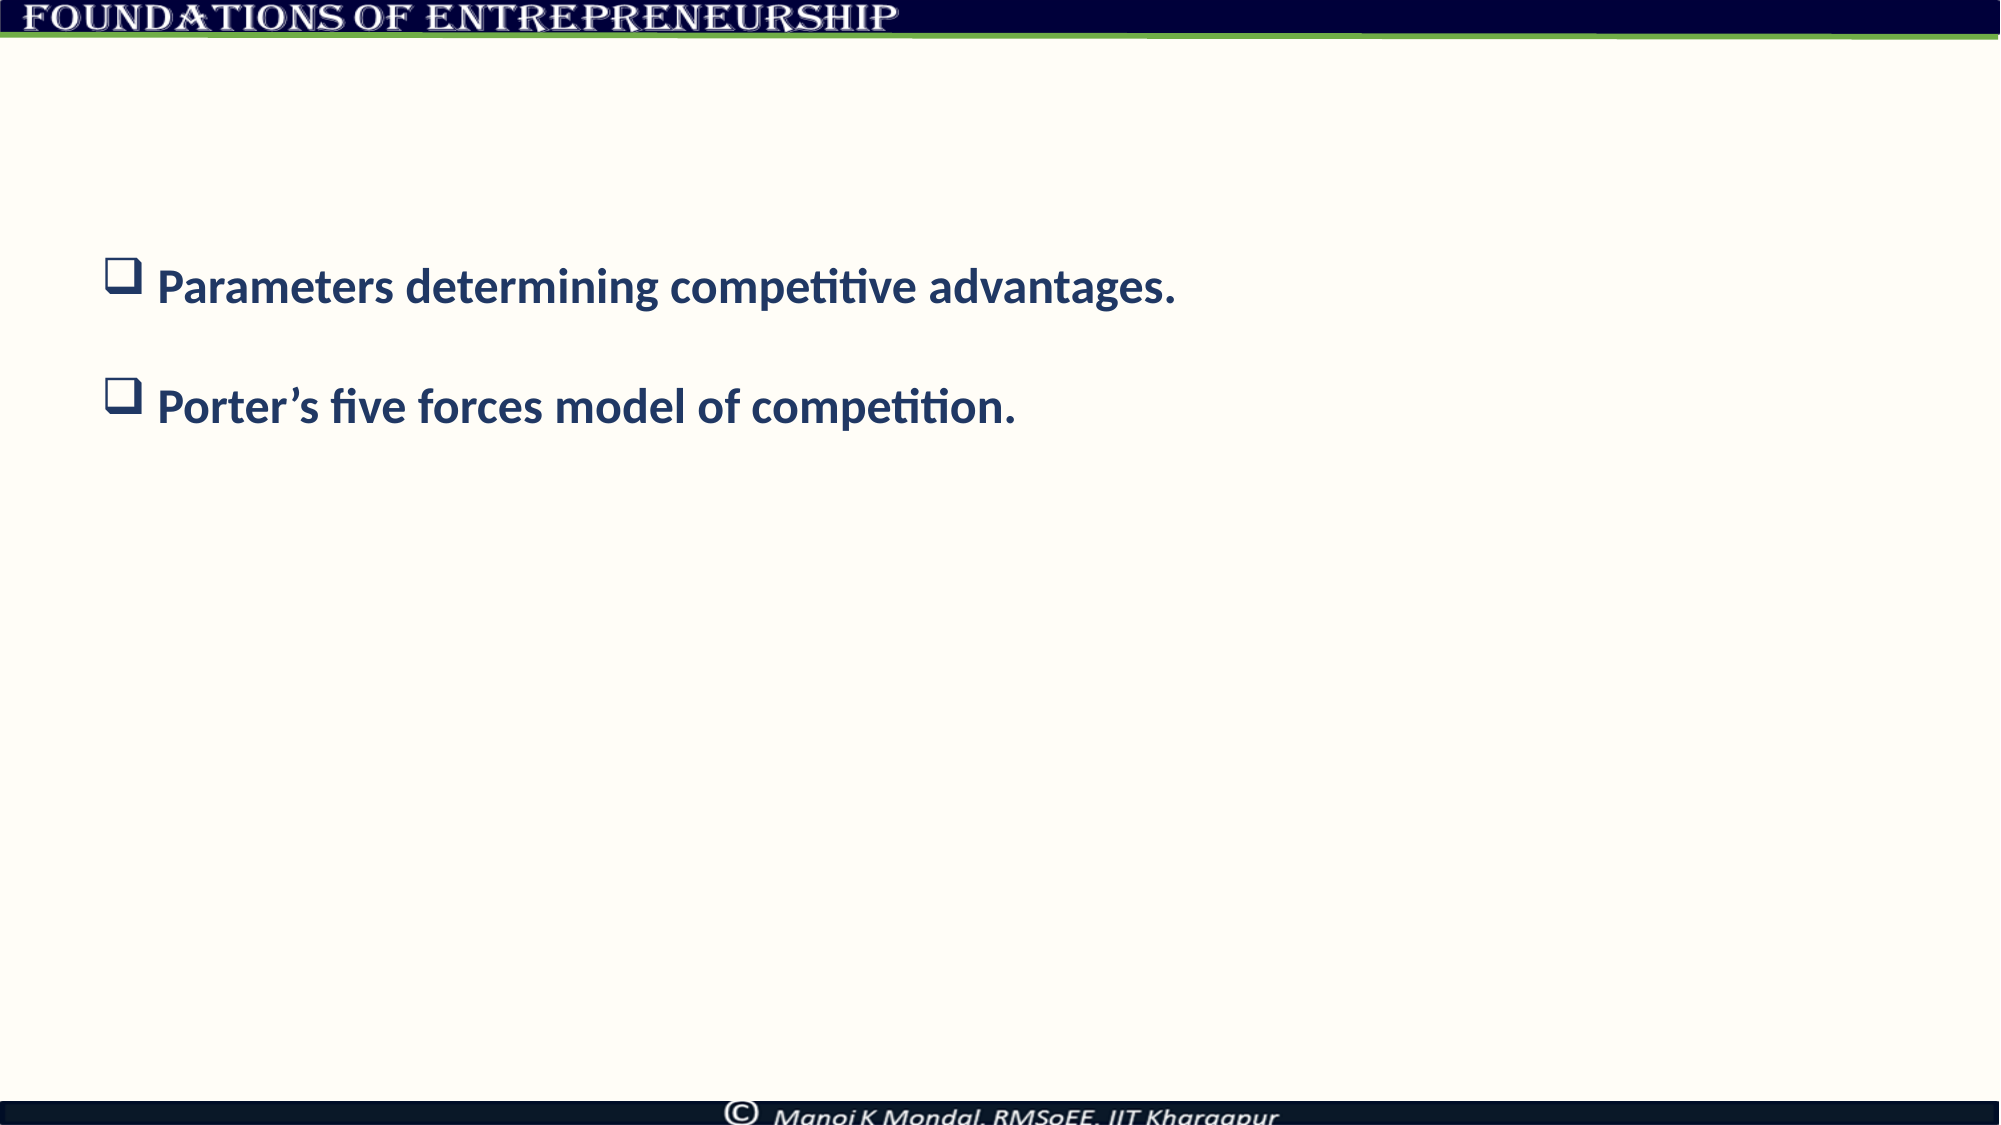

Parameters determining competitive advantages.
 Porter’s five forces model of competition.